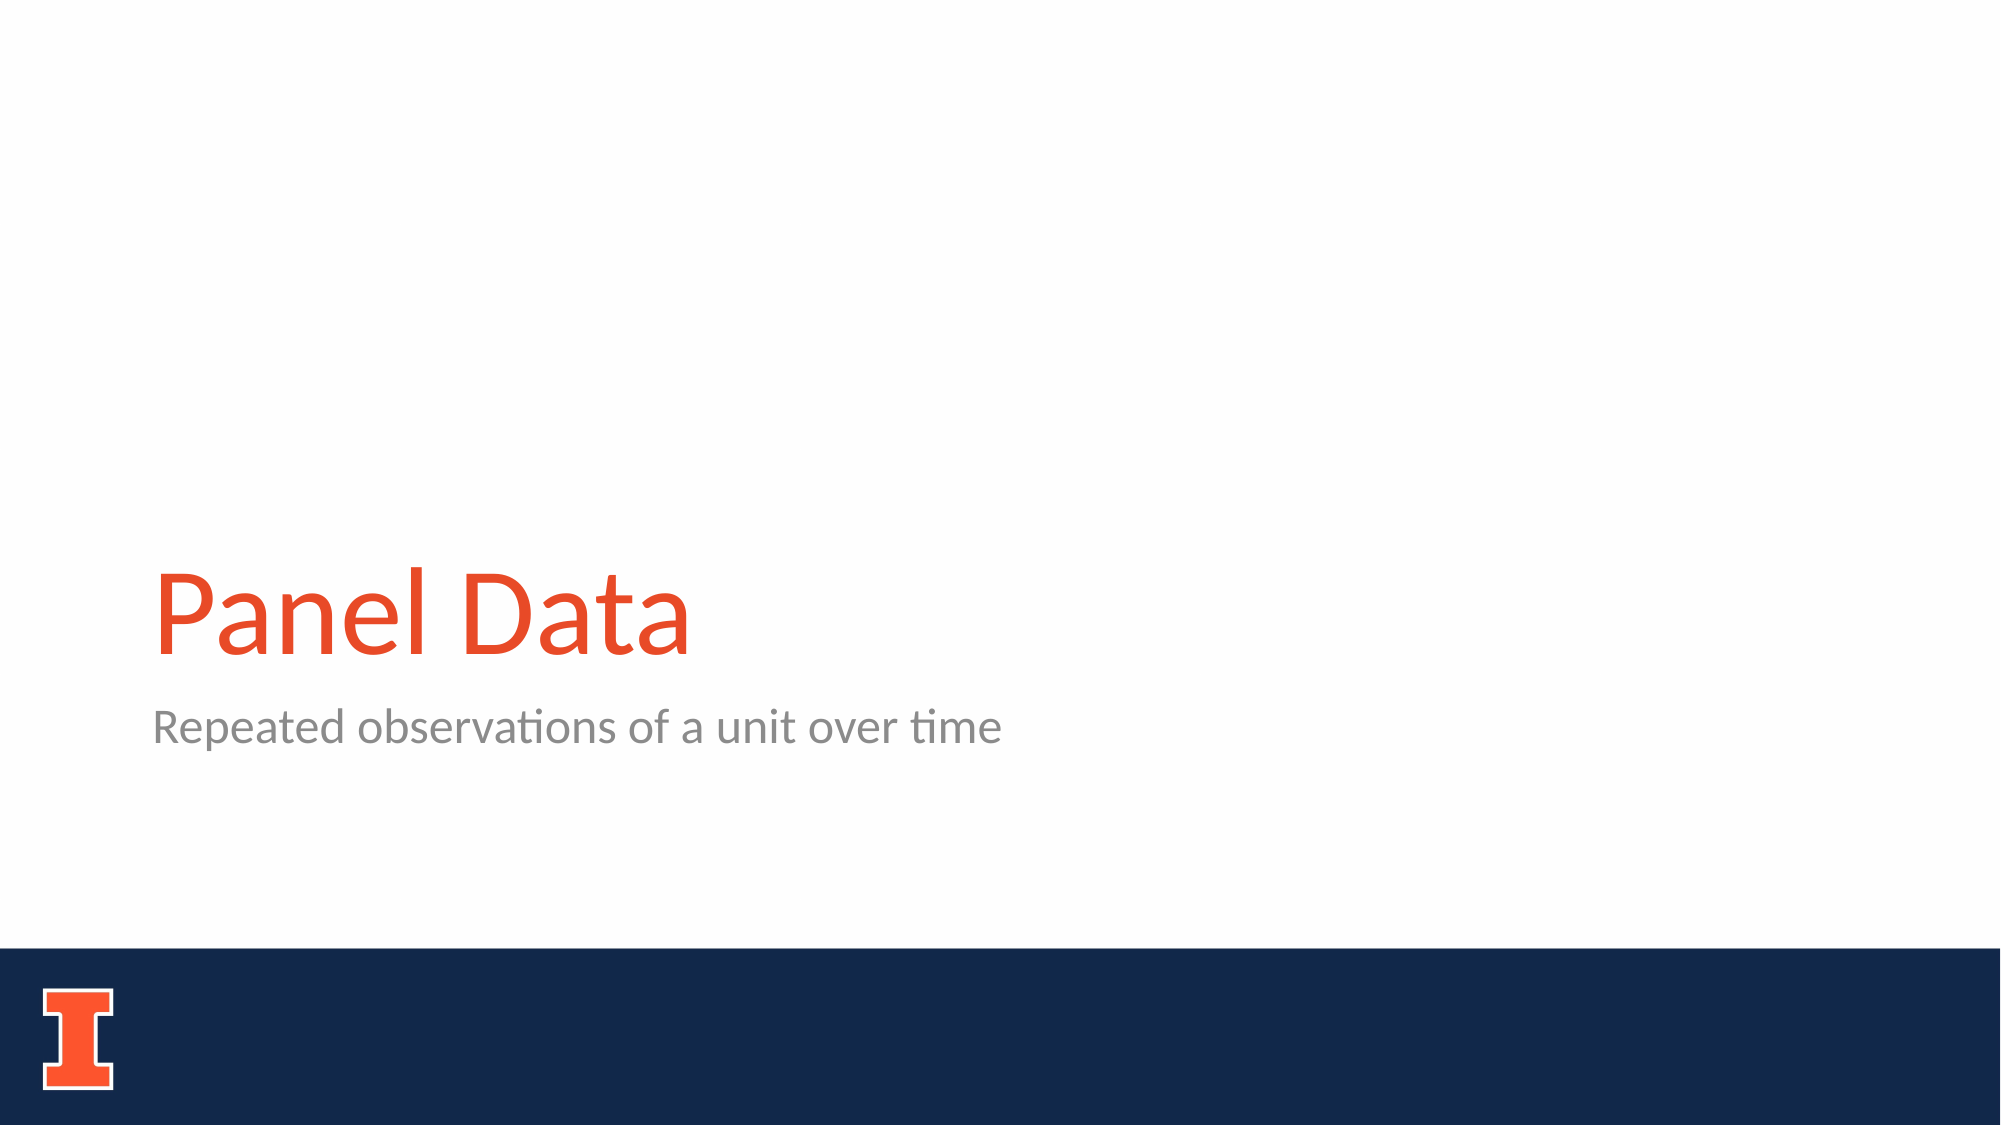

# Panel Data
Repeated observations of a unit over time